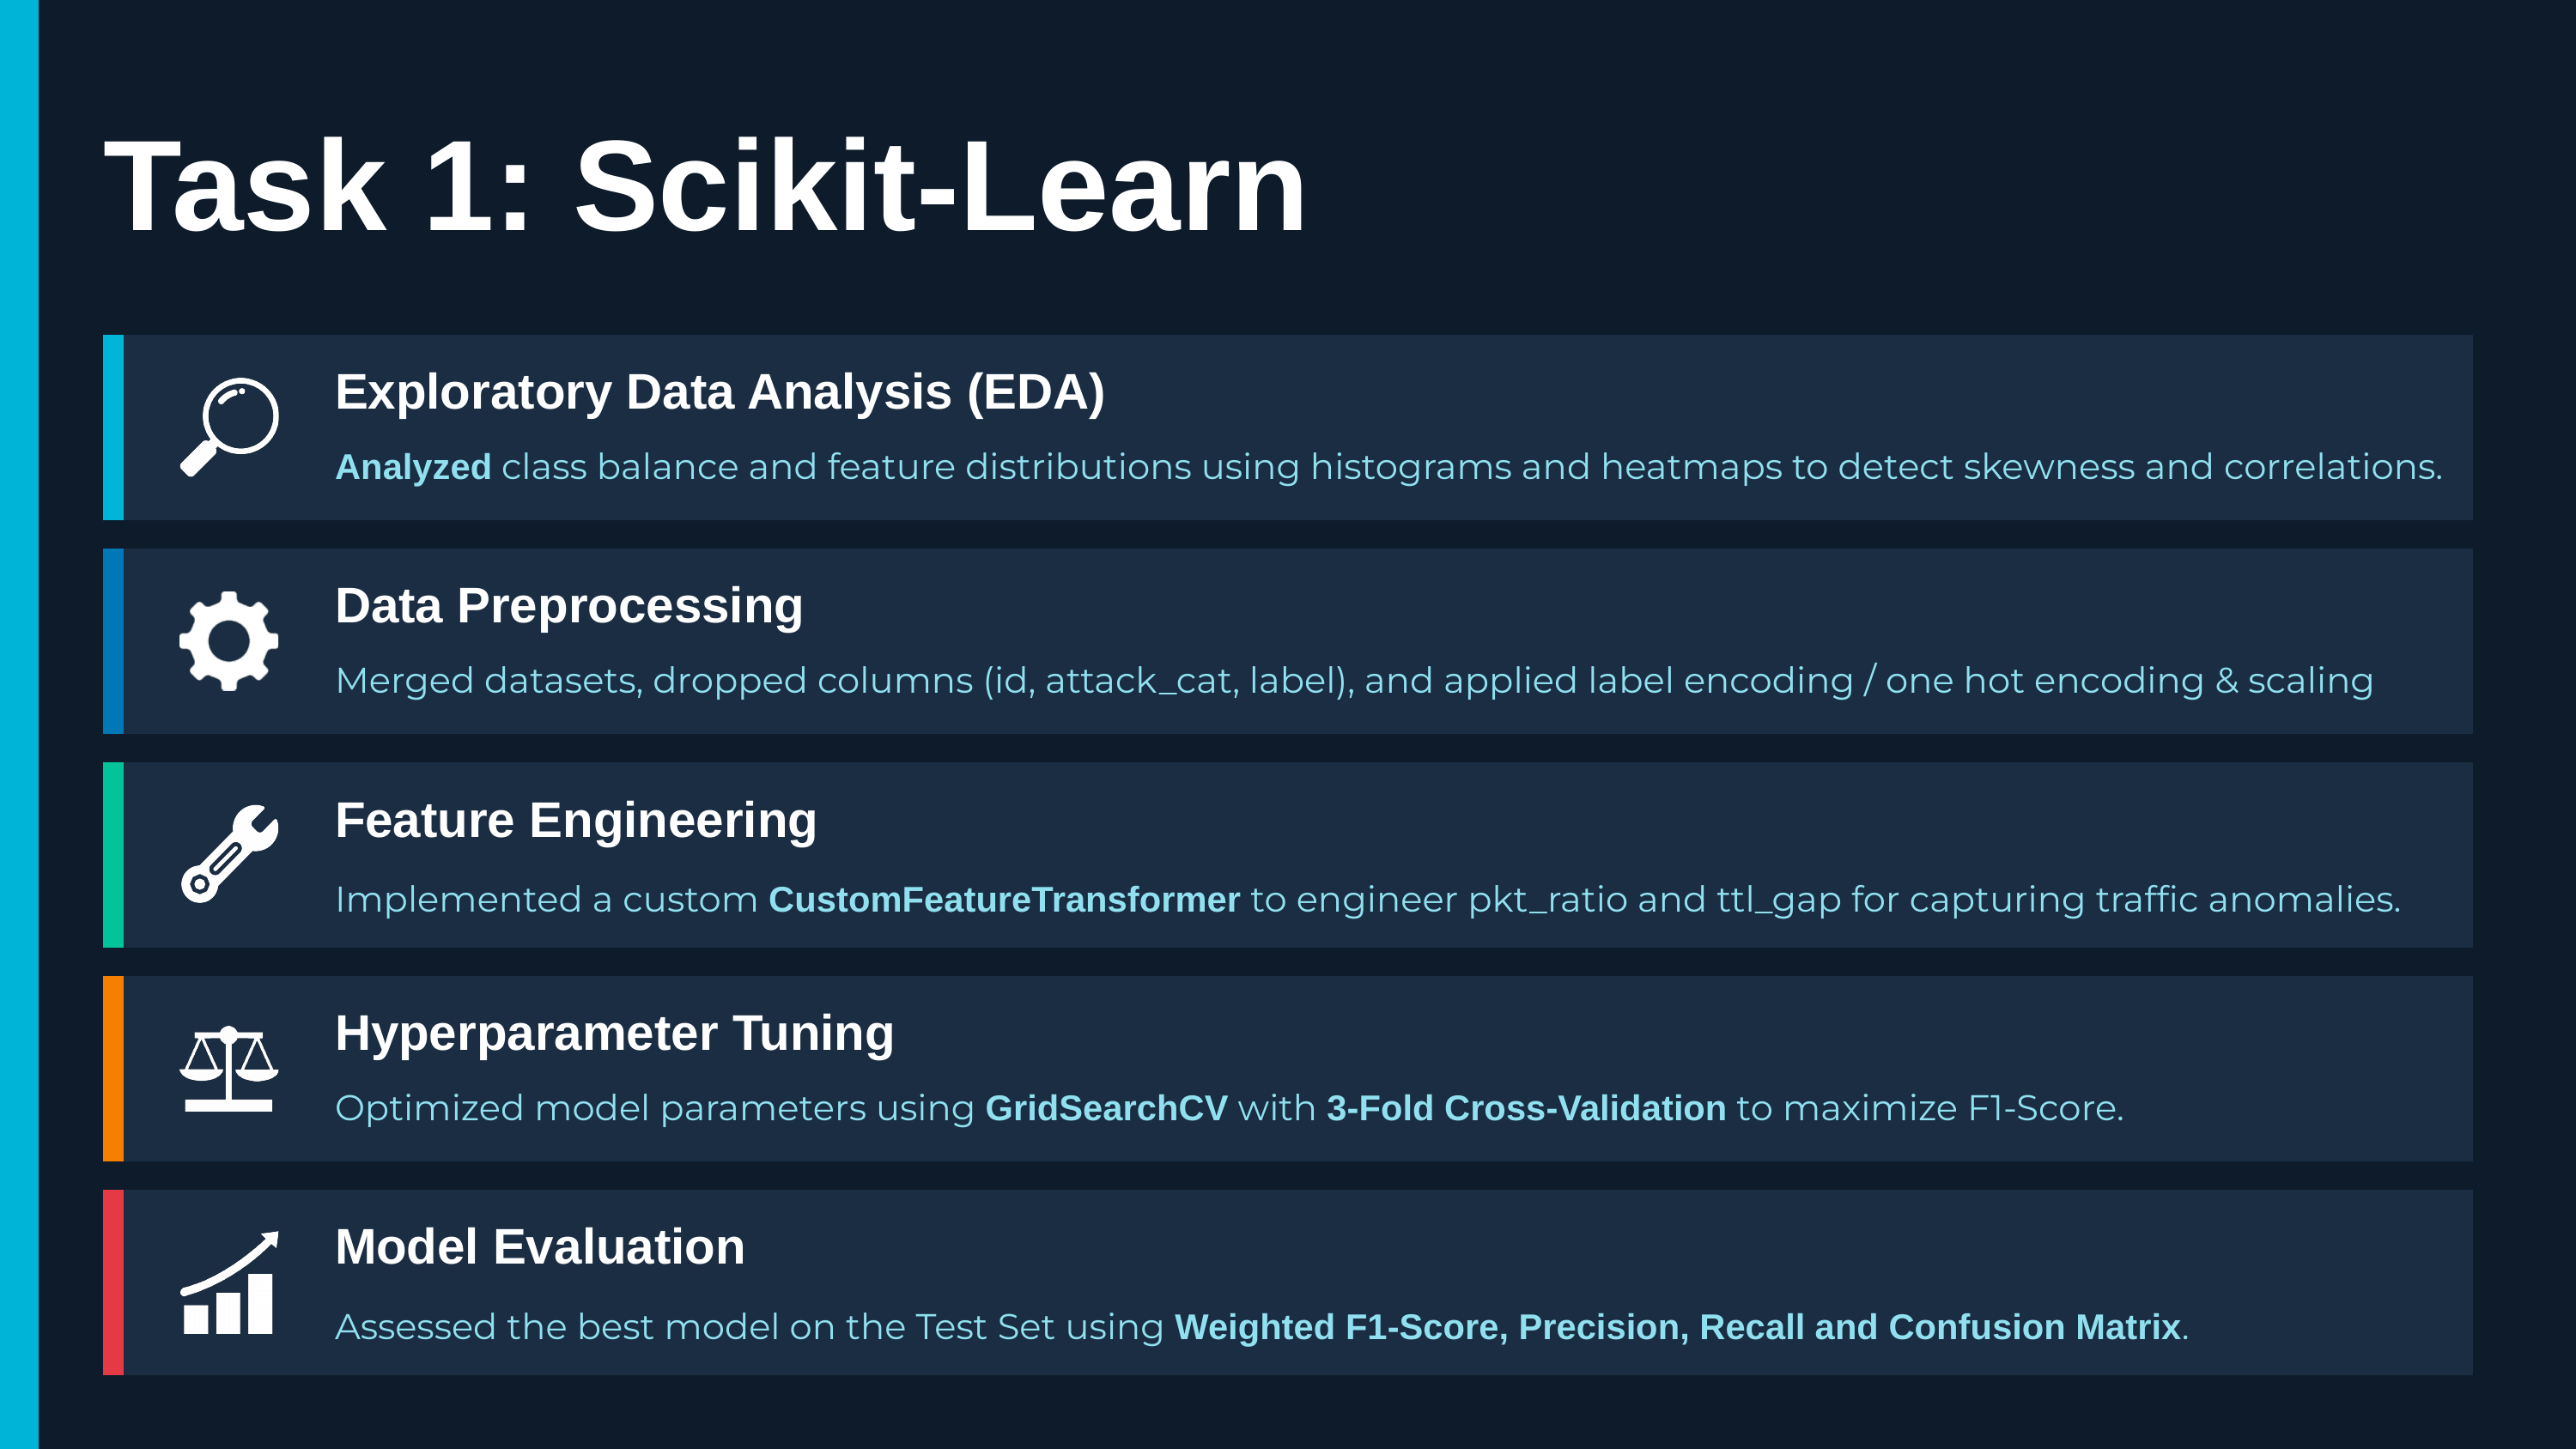

Task 1: Scikit-Learn

Exploratory Data Analysis (EDA)

Analyzed class balance and feature distributions using histograms and heatmaps to detect skewness and correlations.

Data Preprocessing

Merged datasets, dropped columns (id, attack_cat, label), and applied label encoding / one hot encoding & scaling

Feature Engineering

Implemented a custom CustomFeatureTransformer to engineer pkt_ratio and ttl_gap for capturing traffic anomalies.

Hyperparameter Tuning

Optimized model parameters using GridSearchCV with 3-Fold Cross-Validation to maximize F1-Score.

Model Evaluation

Assessed the best model on the Test Set using Weighted F1-Score, Precision, Recall and Confusion Matrix.